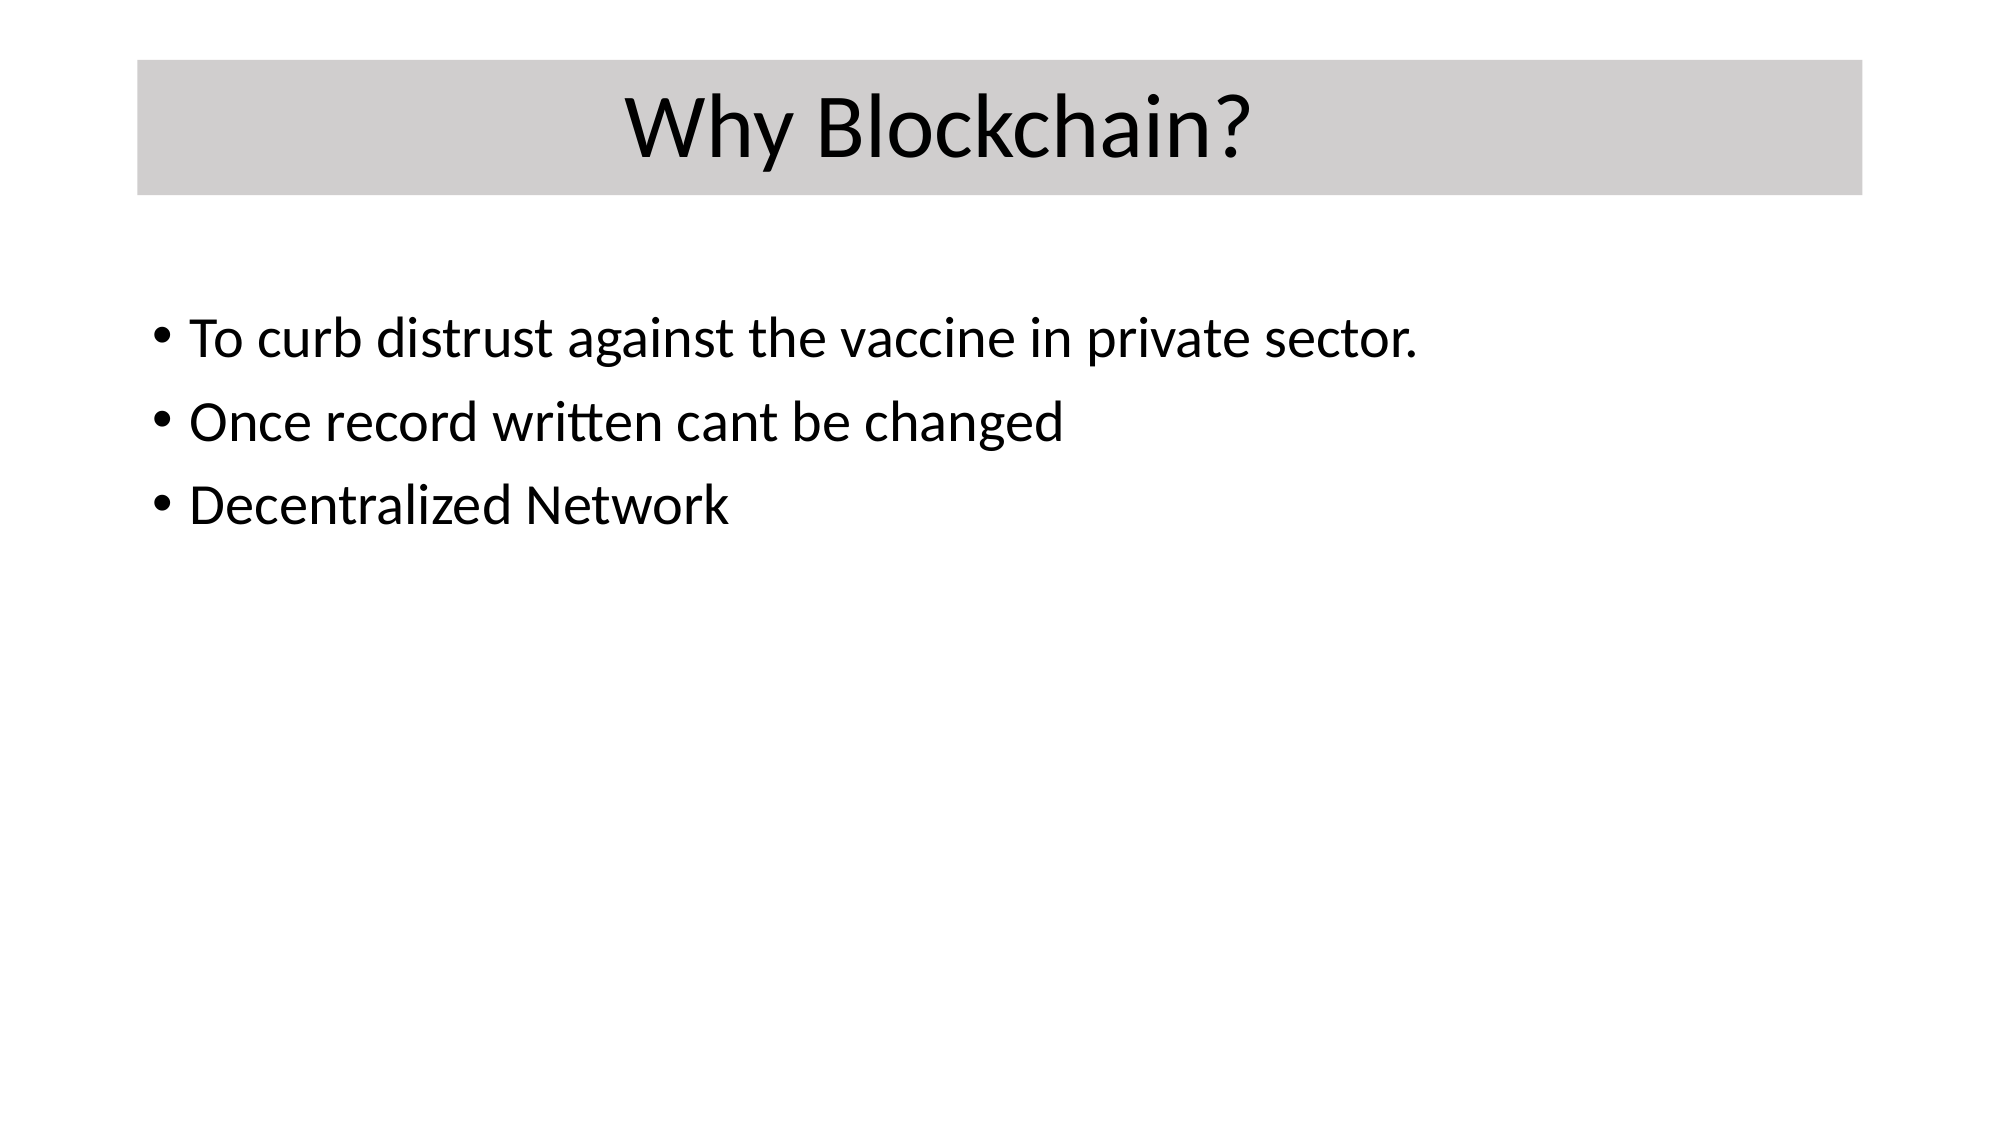

# Why Blockchain?
To curb distrust against the vaccine in private sector.
Once record written cant be changed
Decentralized Network